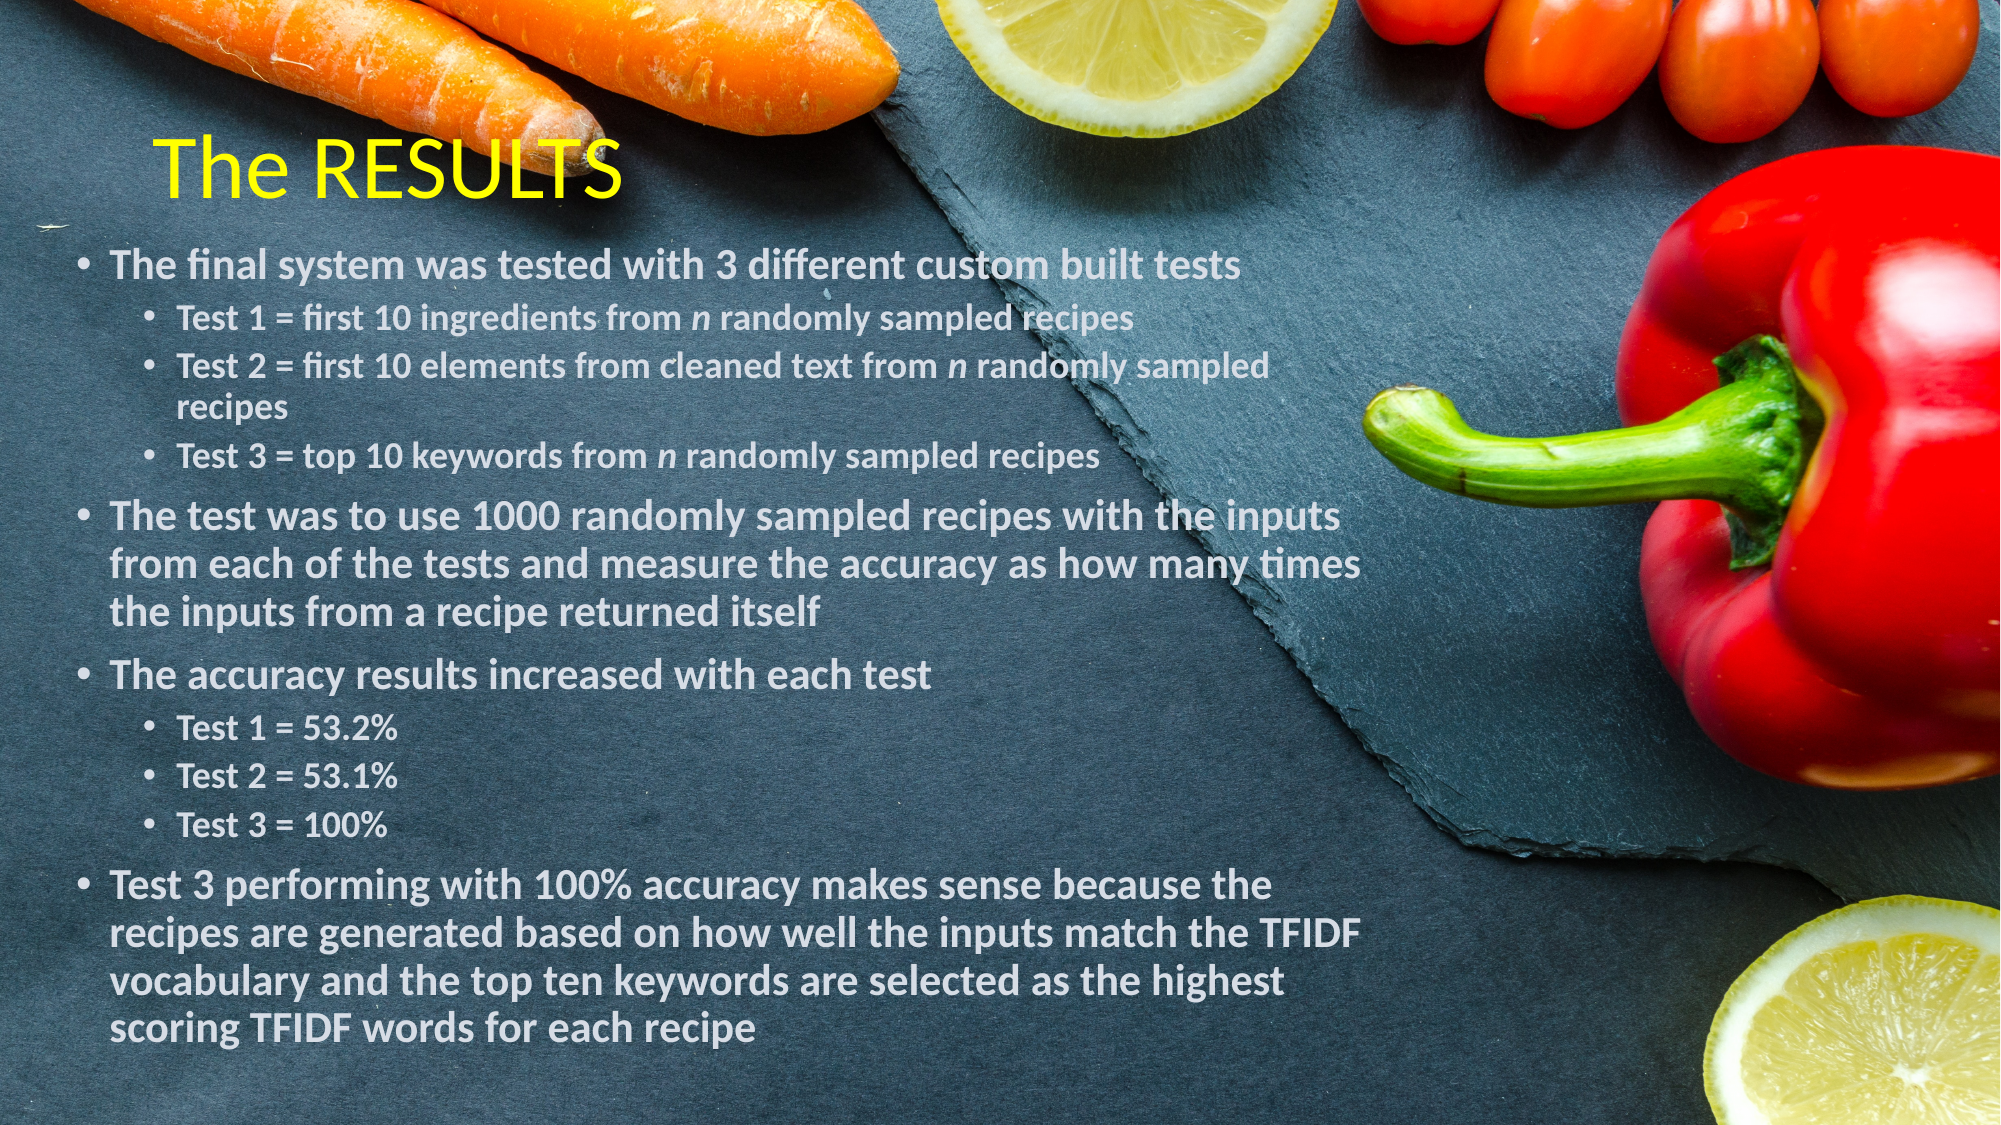

# The RESULTS
The final system was tested with 3 different custom built tests
Test 1 = first 10 ingredients from n randomly sampled recipes
Test 2 = first 10 elements from cleaned text from n randomly sampled recipes
Test 3 = top 10 keywords from n randomly sampled recipes
The test was to use 1000 randomly sampled recipes with the inputs from each of the tests and measure the accuracy as how many times the inputs from a recipe returned itself
The accuracy results increased with each test
Test 1 = 53.2%
Test 2 = 53.1%
Test 3 = 100%
Test 3 performing with 100% accuracy makes sense because the recipes are generated based on how well the inputs match the TFIDF vocabulary and the top ten keywords are selected as the highest scoring TFIDF words for each recipe